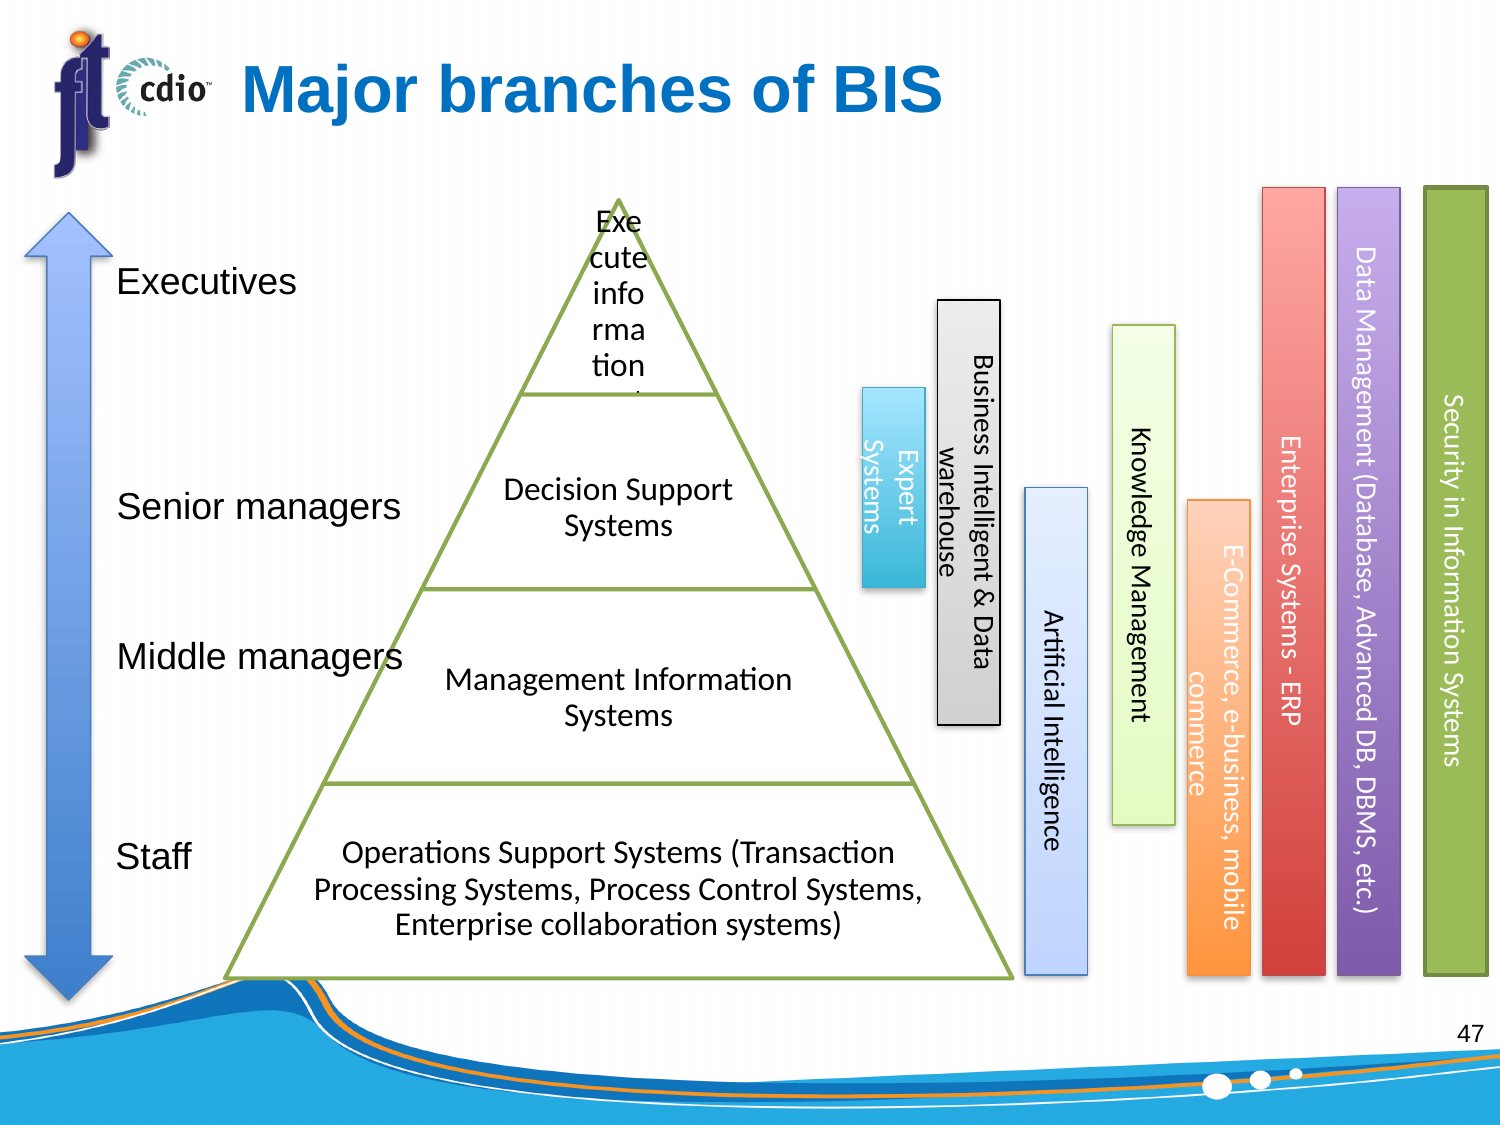

# Major branches of BIS
Enterprise Systems - ERP
Data Management (Database, Advanced DB, DBMS, etc.)
Security in Information Systems
Execute information systems
Decision Support Systems
Management Information Systems
Operations Support Systems (Transaction Processing Systems, Process Control Systems, Enterprise collaboration systems)

Executives
Business Intelligent & Data warehouse
Knowledge Management
Expert Systems
Senior managers
Artificial Intelligence
E-Commerce, e-business, mobile commerce
Middle managers
Staff
47